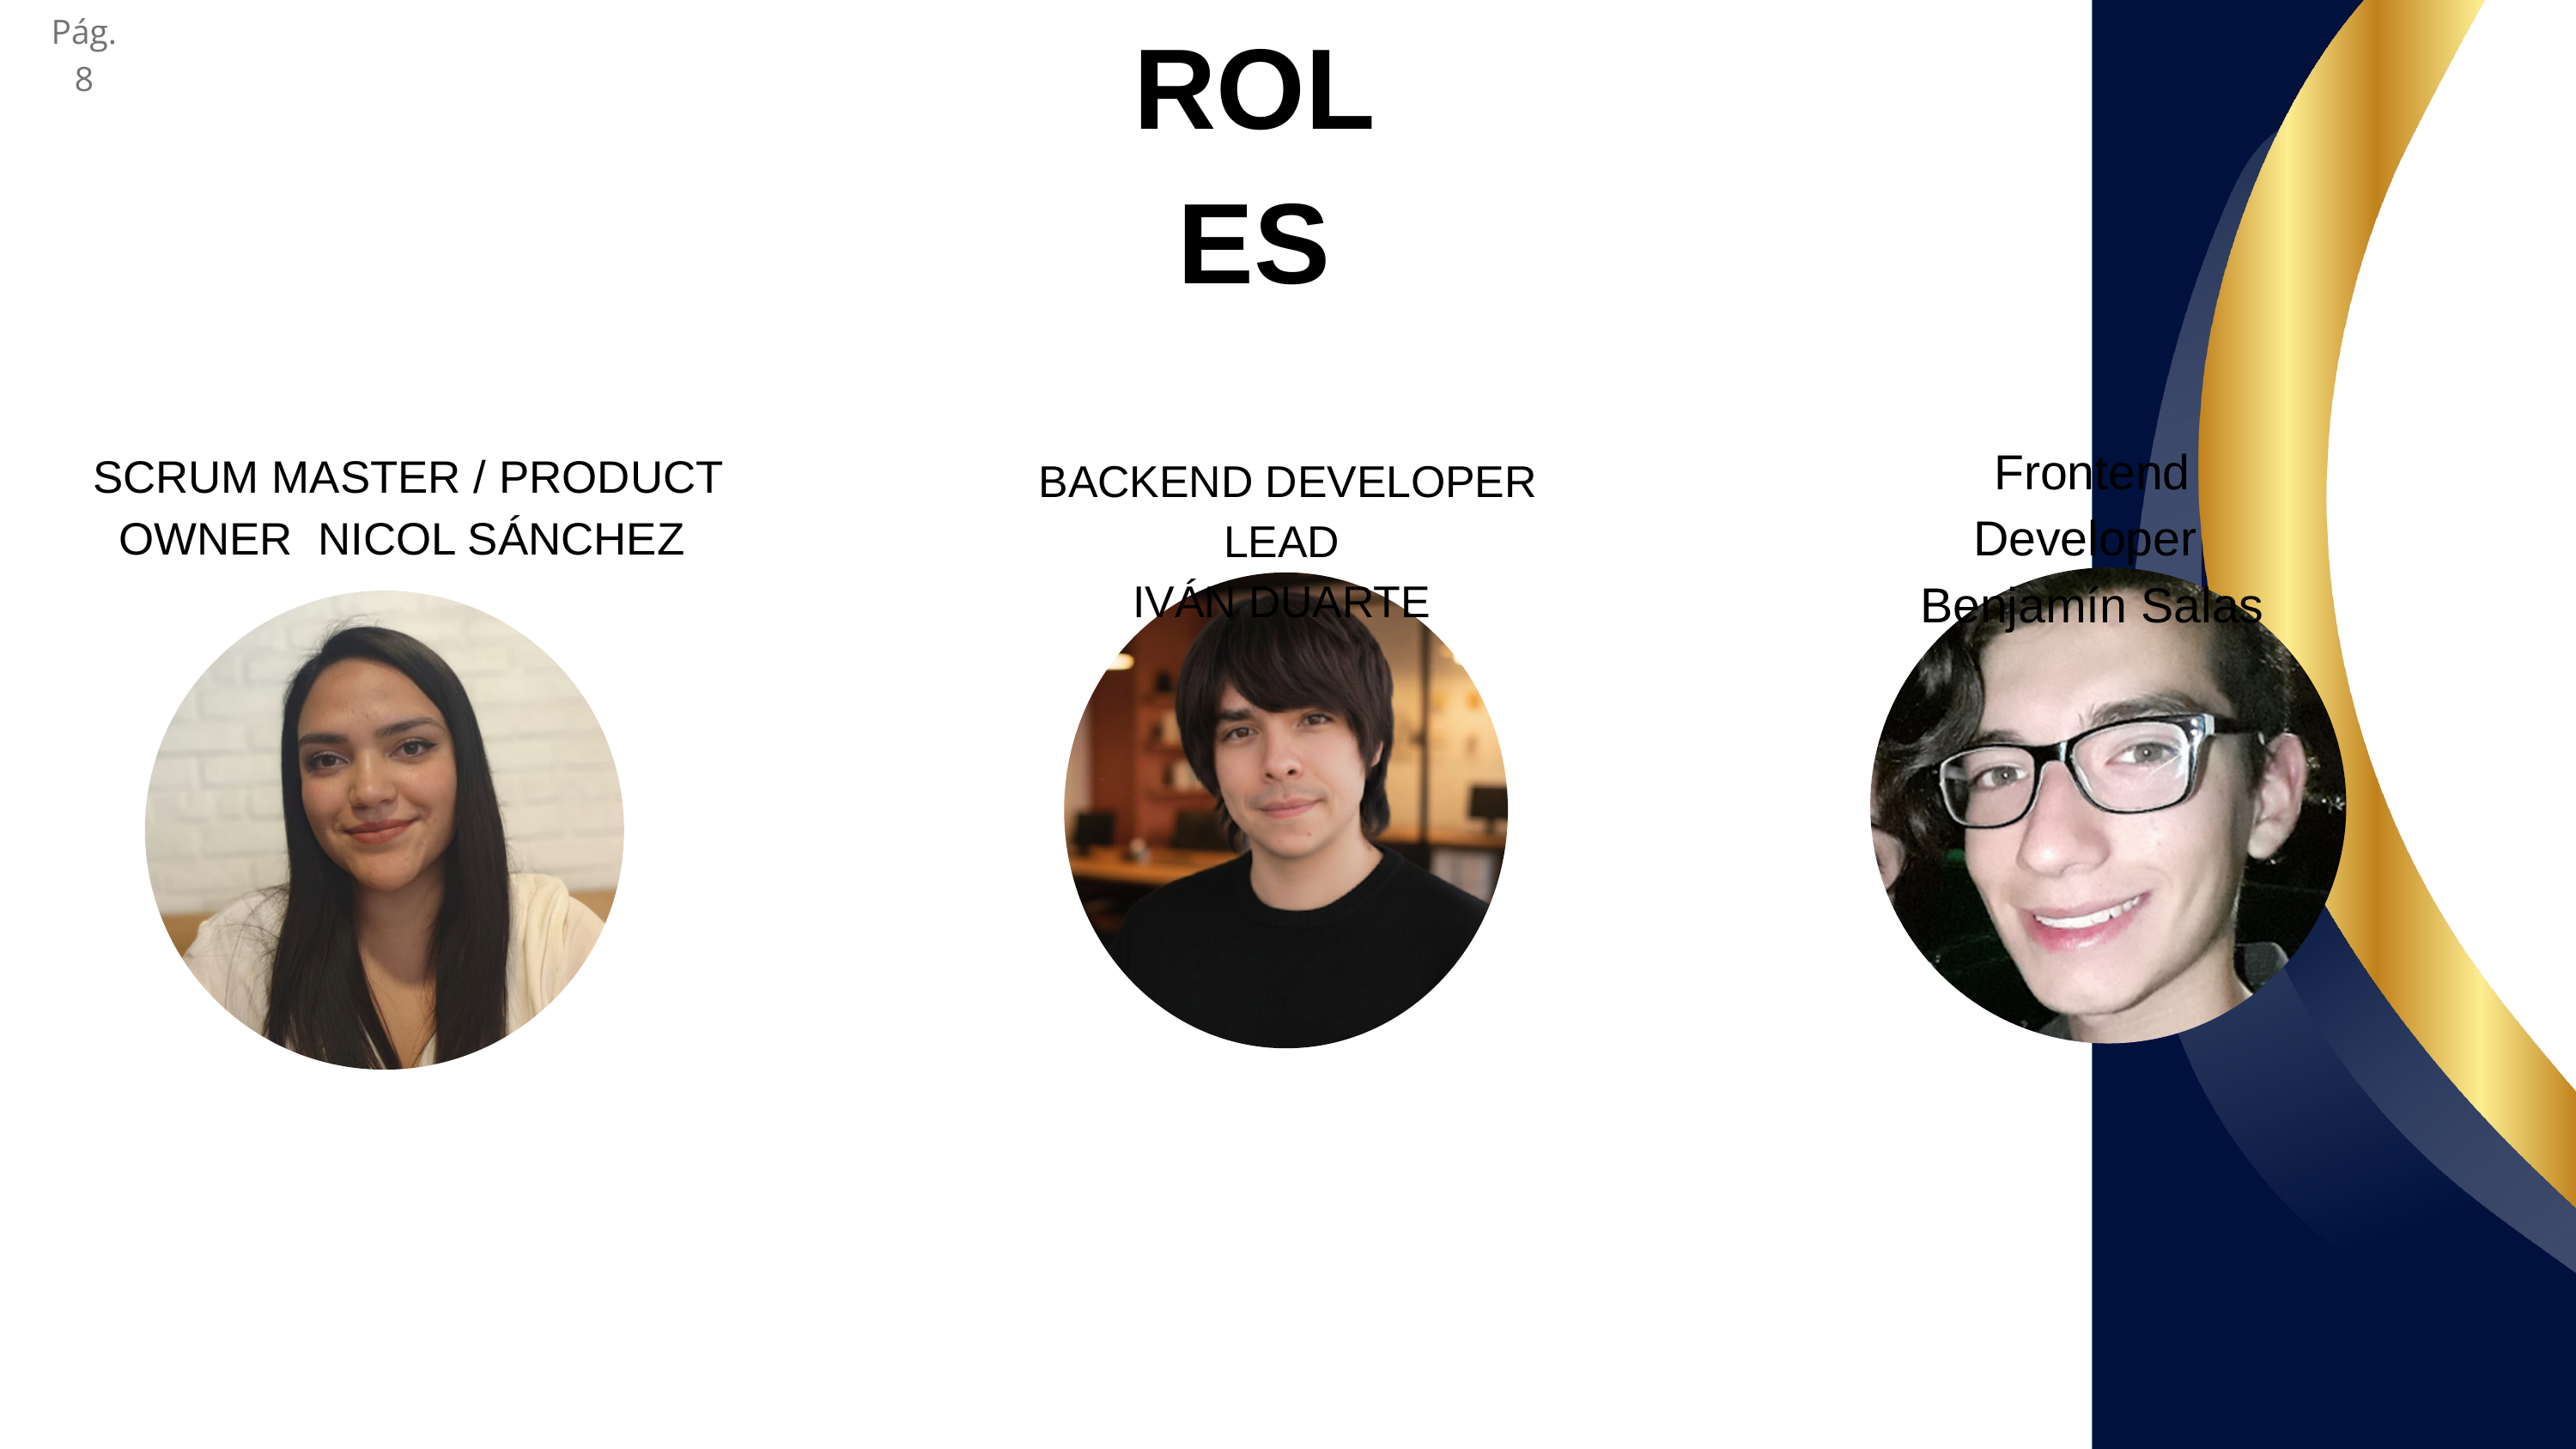

ROLES
Pág. 8
Frontend Developer
Benjamín Salas
SCRUM MASTER / PRODUCT OWNER  NICOL SÁNCHEZ
BACKEND DEVELOPER LEAD
IVÁN DUARTE